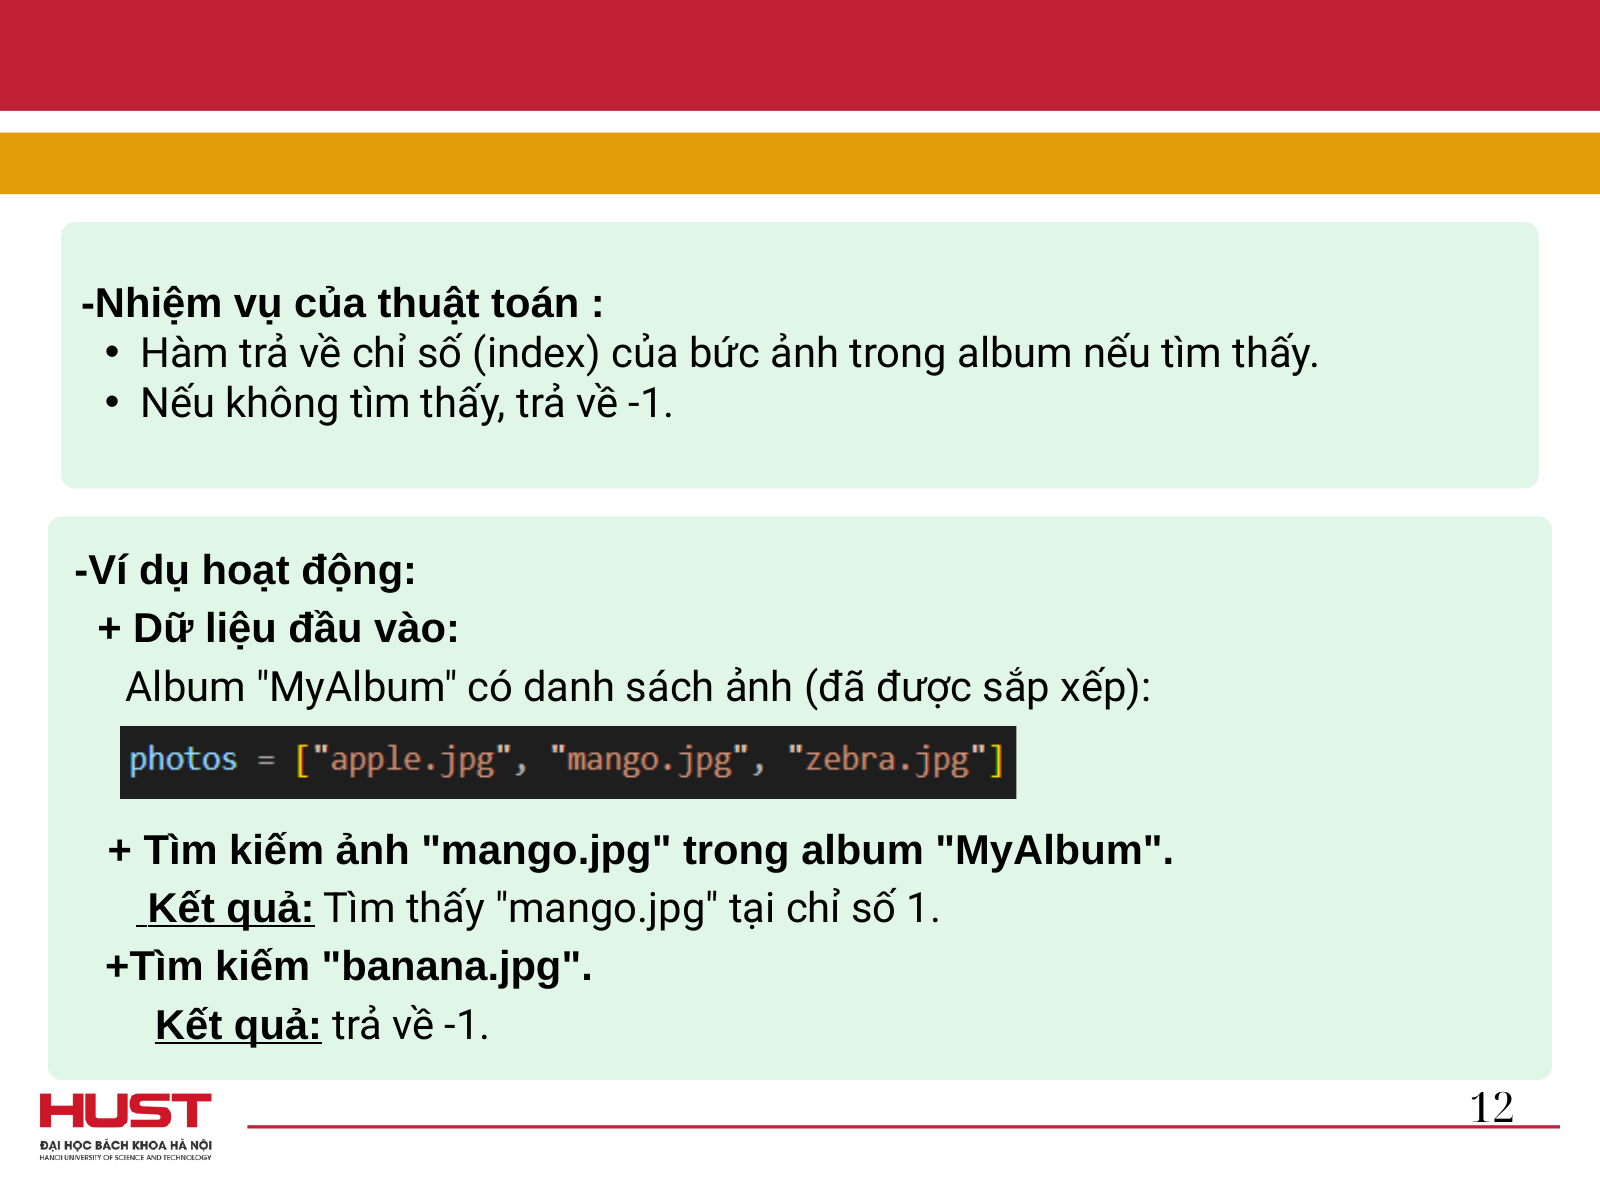

-Nhiệm vụ của thuật toán :
Hàm trả về chỉ số (index) của bức ảnh trong album nếu tìm thấy.
Nếu không tìm thấy, trả về -1.

-Ví dụ hoạt động:
  + Dữ liệu đầu vào:
     Album "MyAlbum" có danh sách ảnh (đã được sắp xếp):

   + Tìm kiếm ảnh "mango.jpg" trong album "MyAlbum".
       Kết quả: Tìm thấy "mango.jpg" tại chỉ số 1.
   +Tìm kiếm "banana.jpg".
       Kết quả: trả về -1.

12